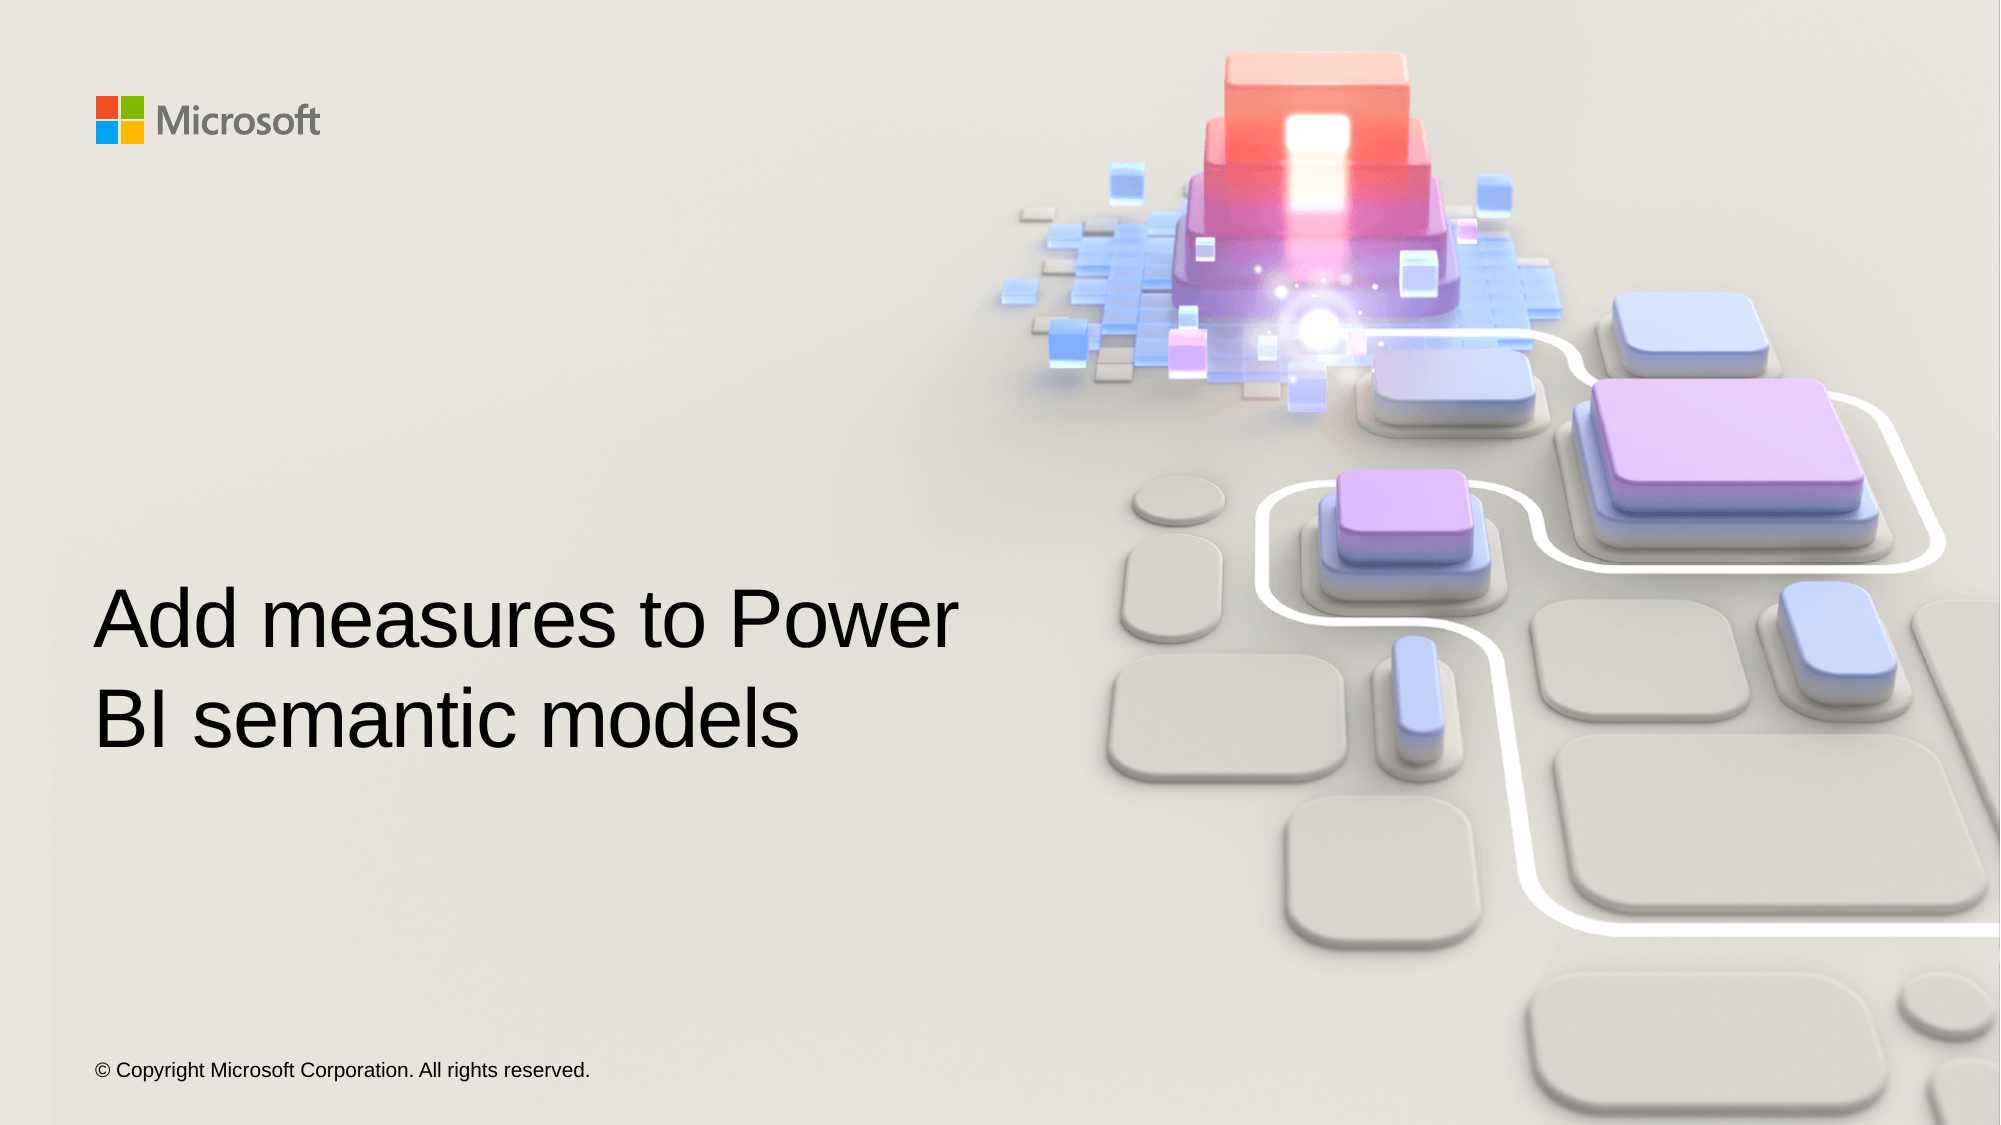

# Add measures to Power BI semantic models